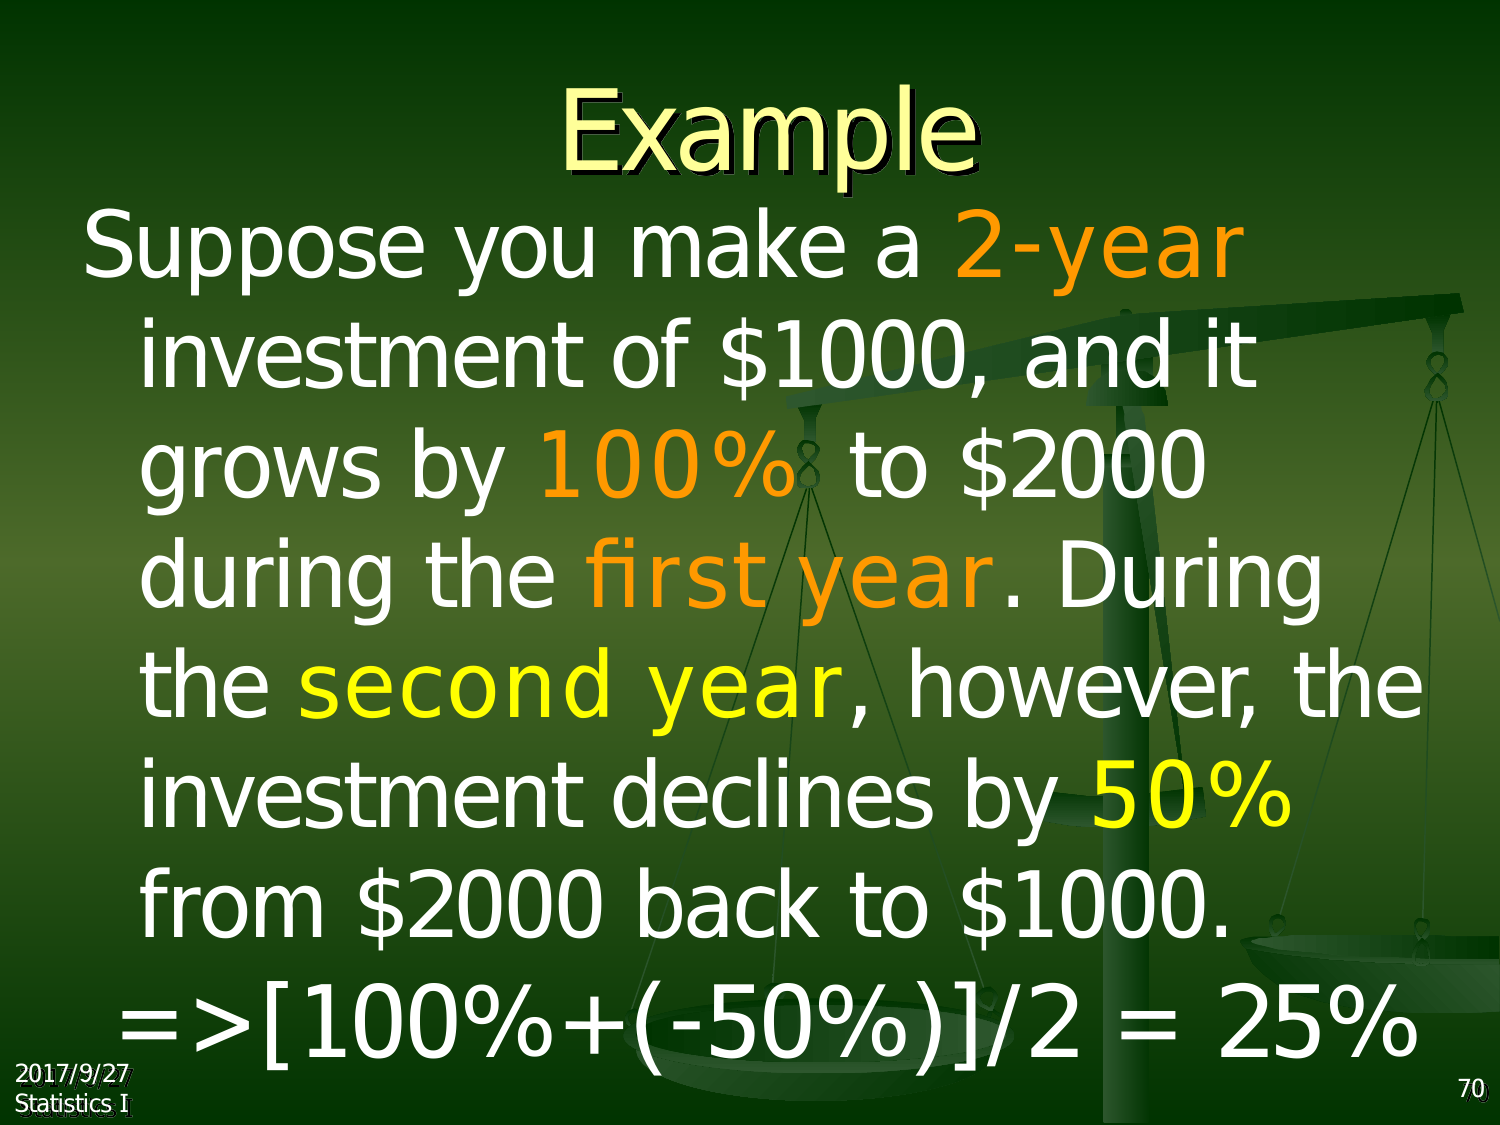

# Example
Suppose you make a 2-year  investment of $1000, and it grows by 100% to $2000 during the first year. During the second year, however, the investment declines by 50% from $2000 back to $1000.
=>[100%+(-50%)]/2 = 25%
2017/9/27
Statistics I
70